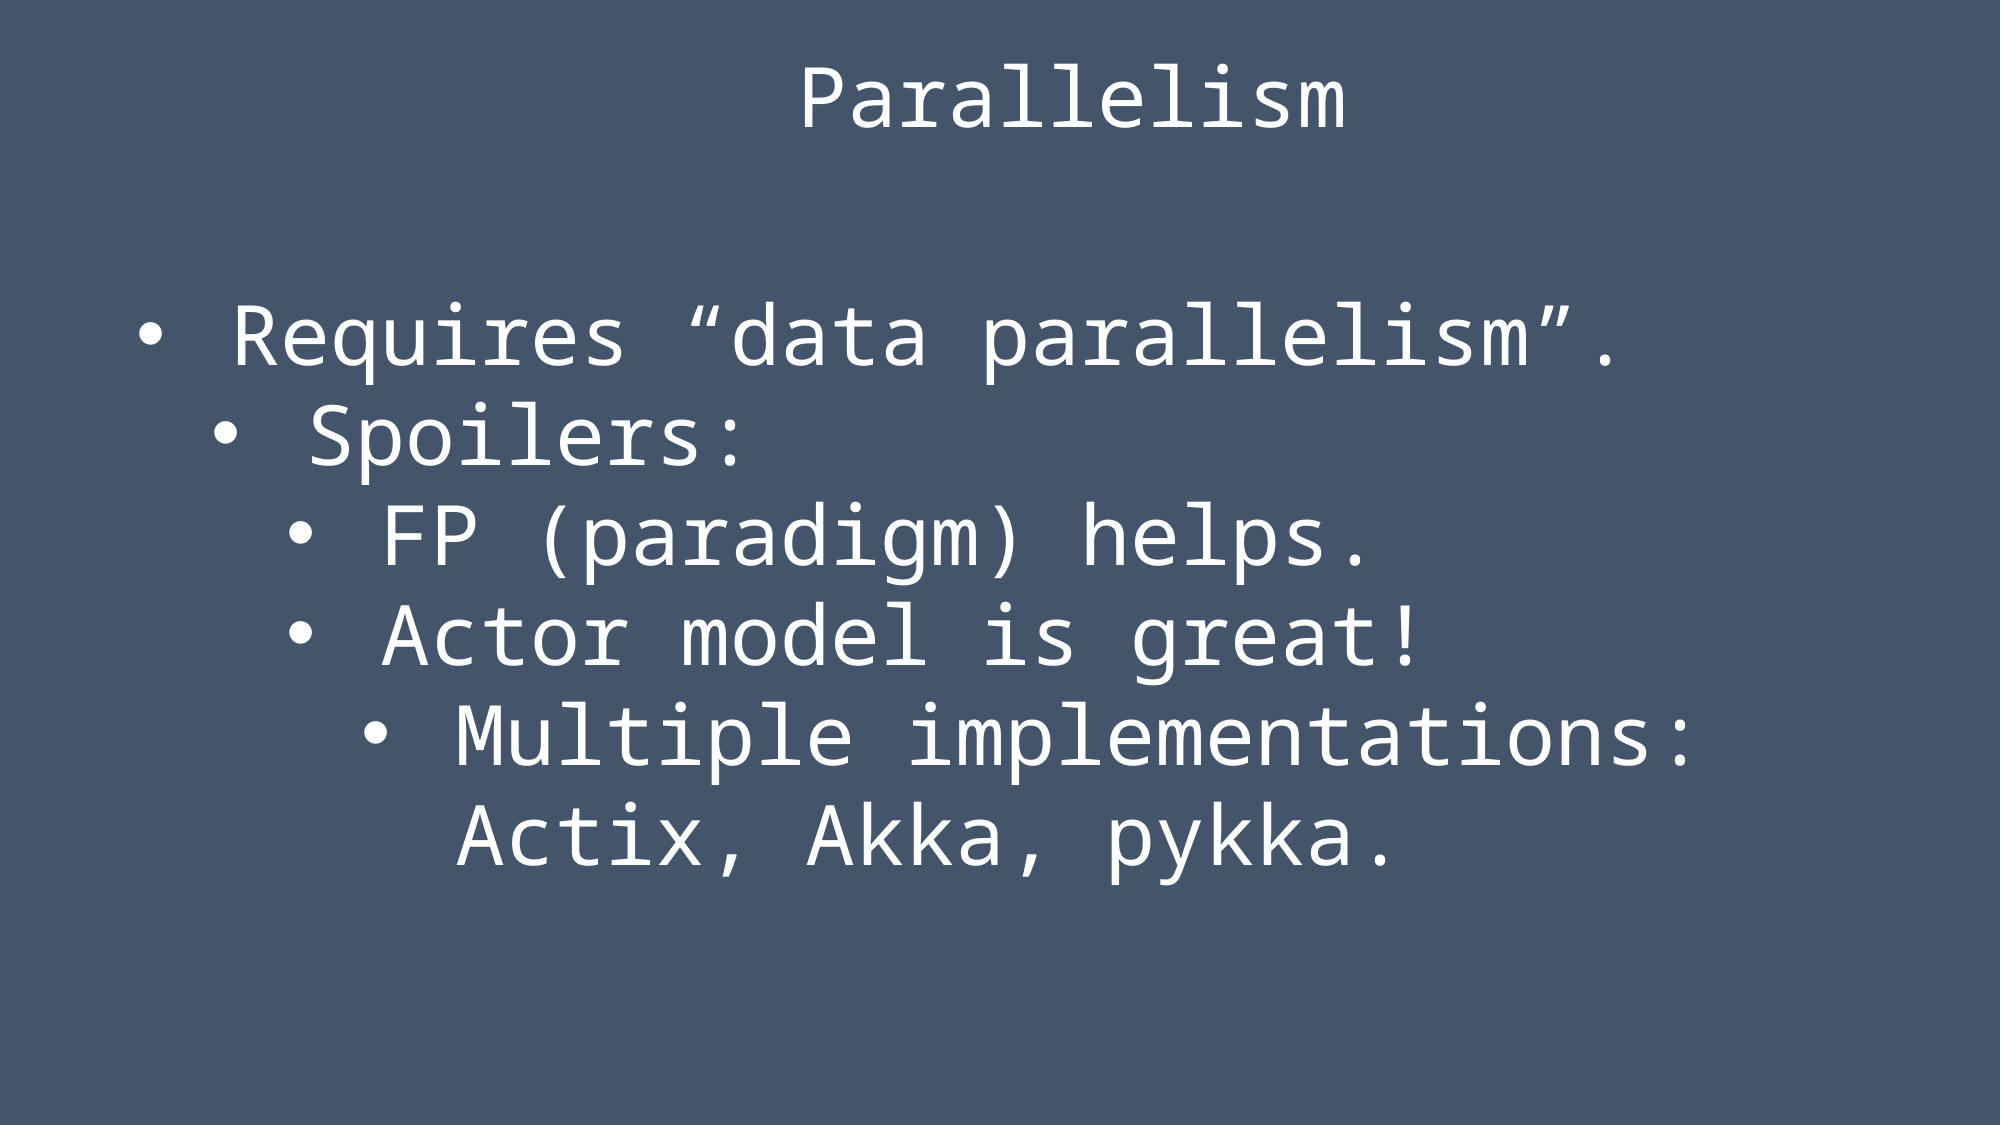

Parallelism
Requires “data parallelism”.
Spoilers:
FP (paradigm) helps.
Actor model is great!
Multiple implementations: Actix, Akka, pykka.